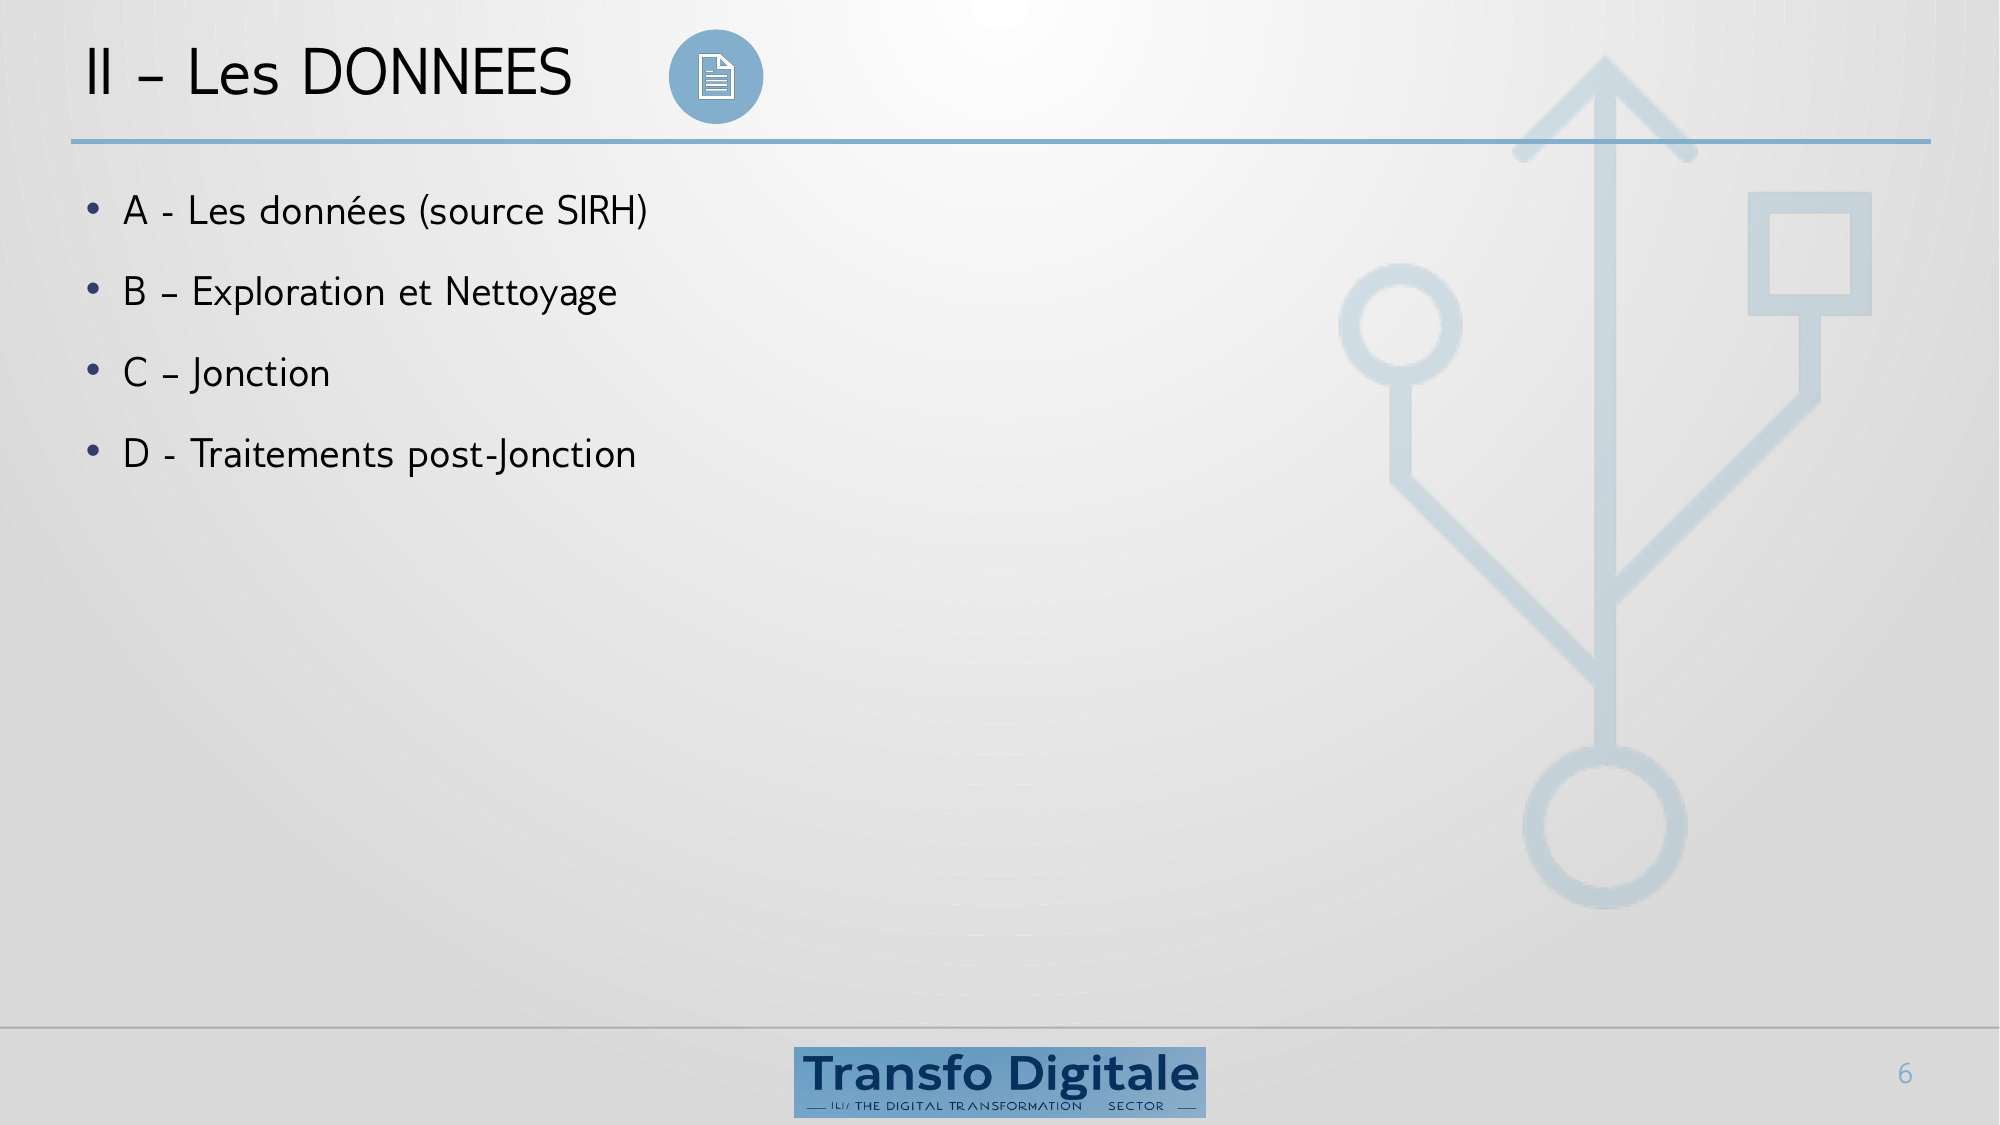

# II – Les DONNEES

A - Les données (source SIRH)
B – Exploration et Nettoyage
C – Jonction
D - Traitements post-Jonction

6